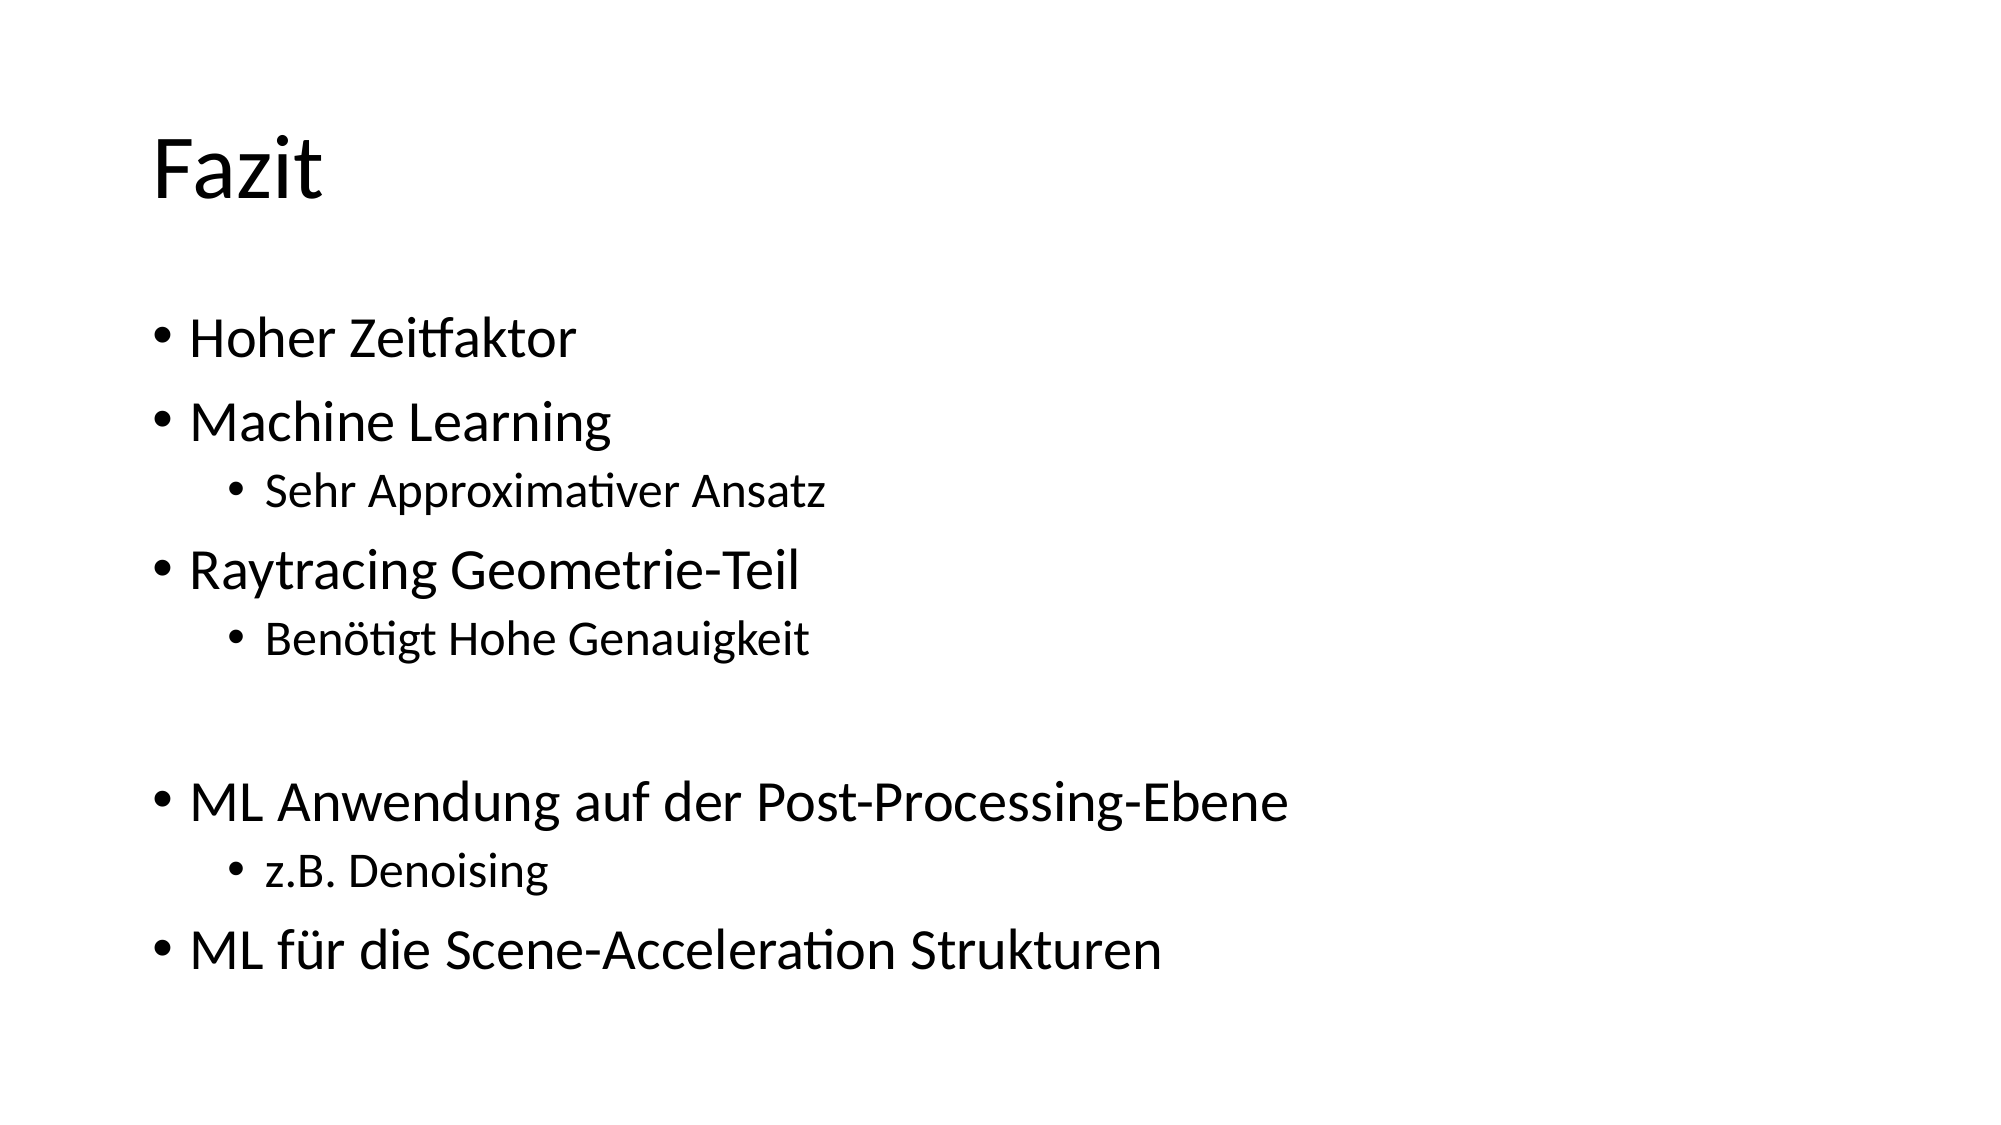

# Fazit
Hoher Zeitfaktor
Machine Learning
Sehr Approximativer Ansatz
Raytracing Geometrie-Teil
Benötigt Hohe Genauigkeit

ML Anwendung auf der Post-Processing-Ebene
z.B. Denoising
ML für die Scene-Acceleration Strukturen